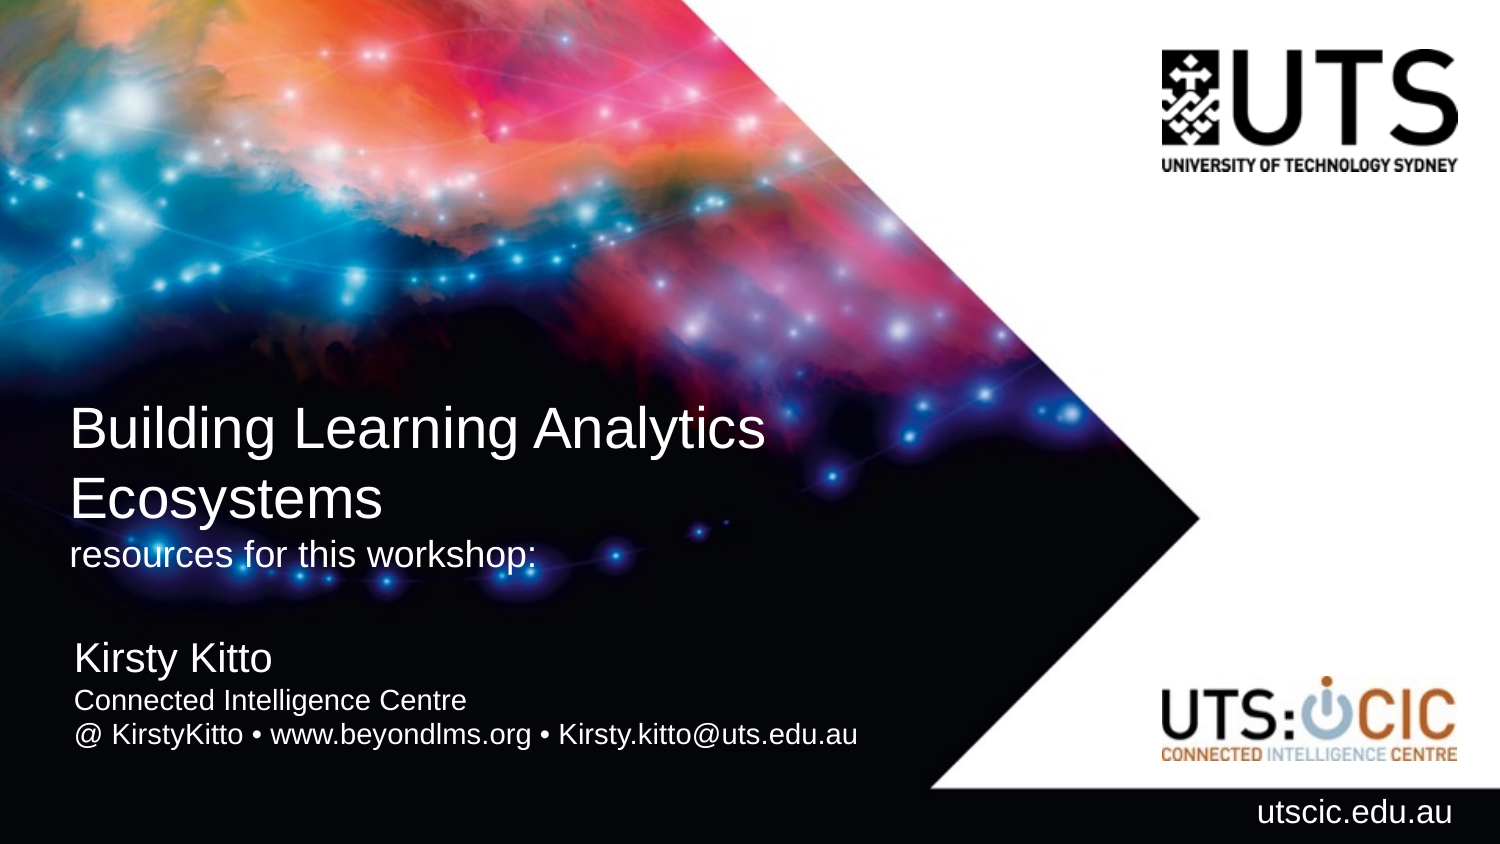

# Building Learning Analytics Ecosystems resources for this workshop:
Kirsty Kitto
Connected Intelligence Centre
@ KirstyKitto • www.beyondlms.org • Kirsty.kitto@uts.edu.au
utscic.edu.au